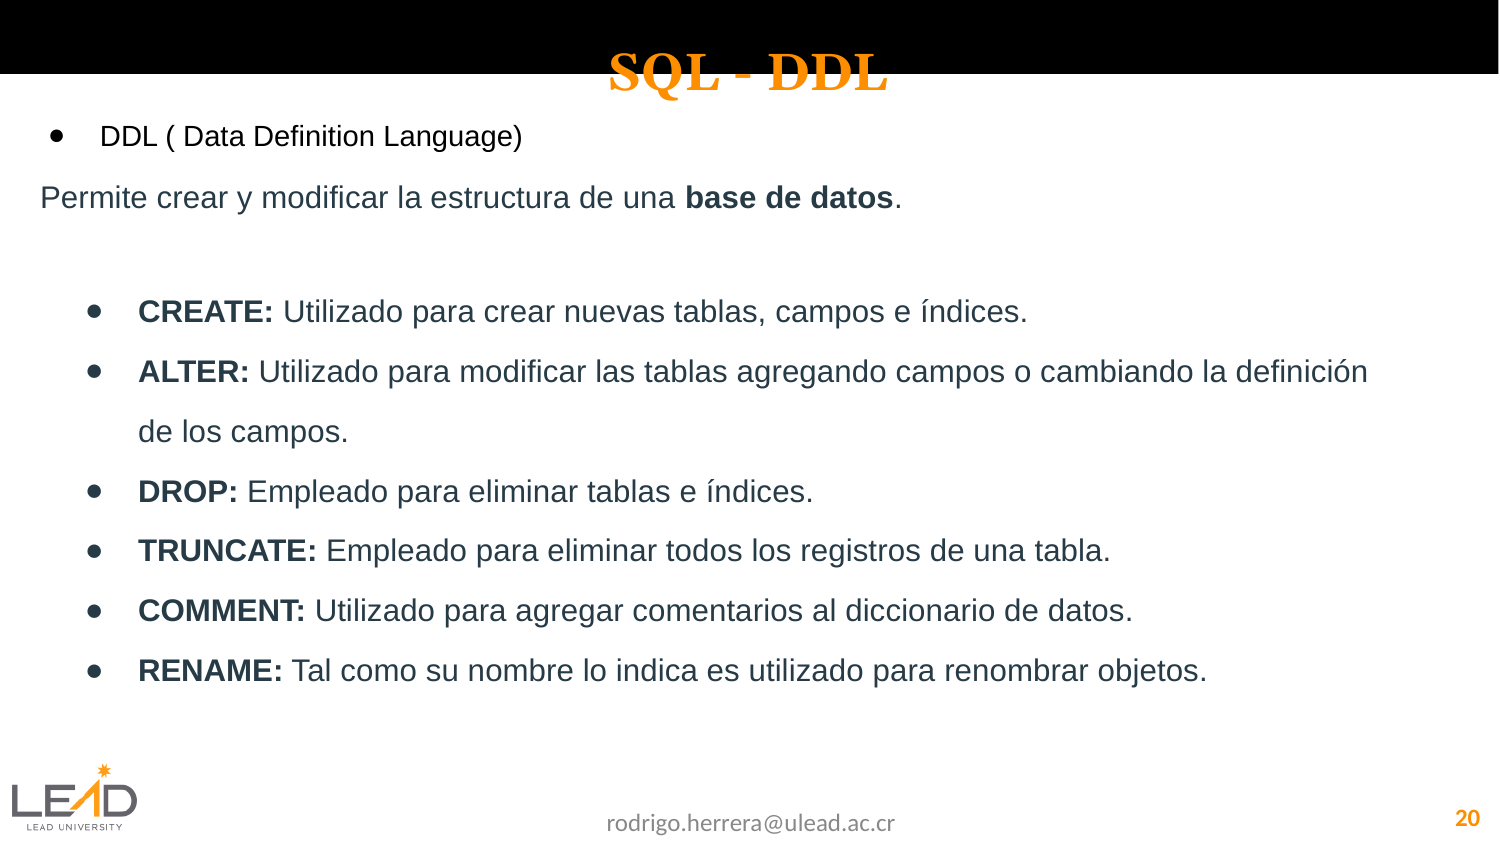

SQL - DDL
DDL ( Data Definition Language)

Permite crear y modificar la estructura de una base de datos.
CREATE: Utilizado para crear nuevas tablas, campos e índices.
ALTER: Utilizado para modificar las tablas agregando campos o cambiando la definición de los campos.
DROP: Empleado para eliminar tablas e índices.
TRUNCATE: Empleado para eliminar todos los registros de una tabla.
COMMENT: Utilizado para agregar comentarios al diccionario de datos.
RENAME: Tal como su nombre lo indica es utilizado para renombrar objetos.
20
rodrigo.herrera@ulead.ac.cr